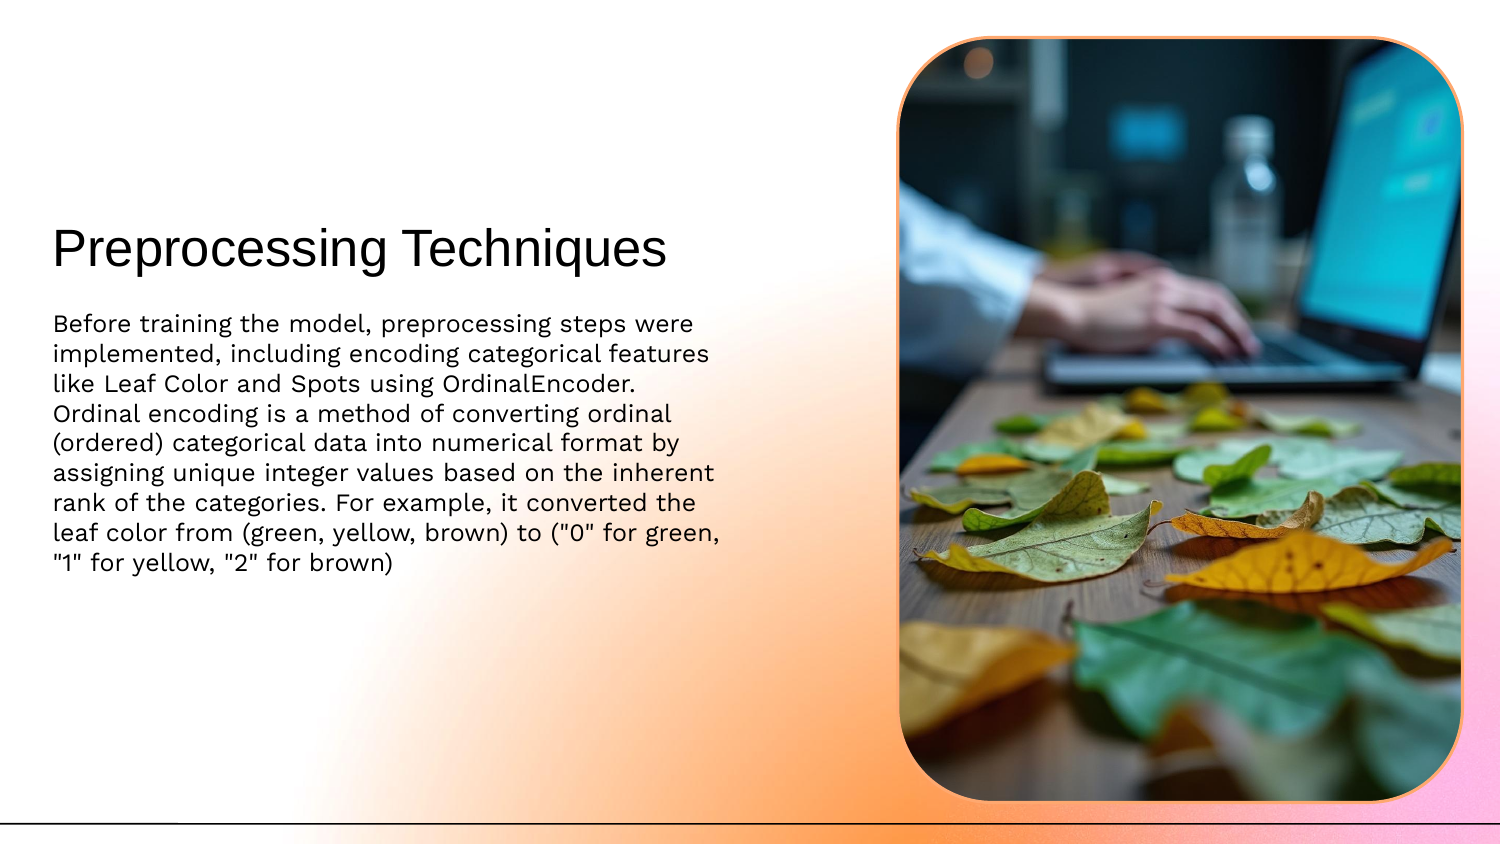

# Preprocessing Techniques
Before training the model, preprocessing steps were implemented, including encoding categorical features like Leaf Color and Spots using OrdinalEncoder.
Ordinal encoding is a method of converting ordinal (ordered) categorical data into numerical format by assigning unique integer values based on the inherent rank of the categories. For example, it converted the leaf color from (green, yellow, brown) to ("0" for green, "1" for yellow, "2" for brown)